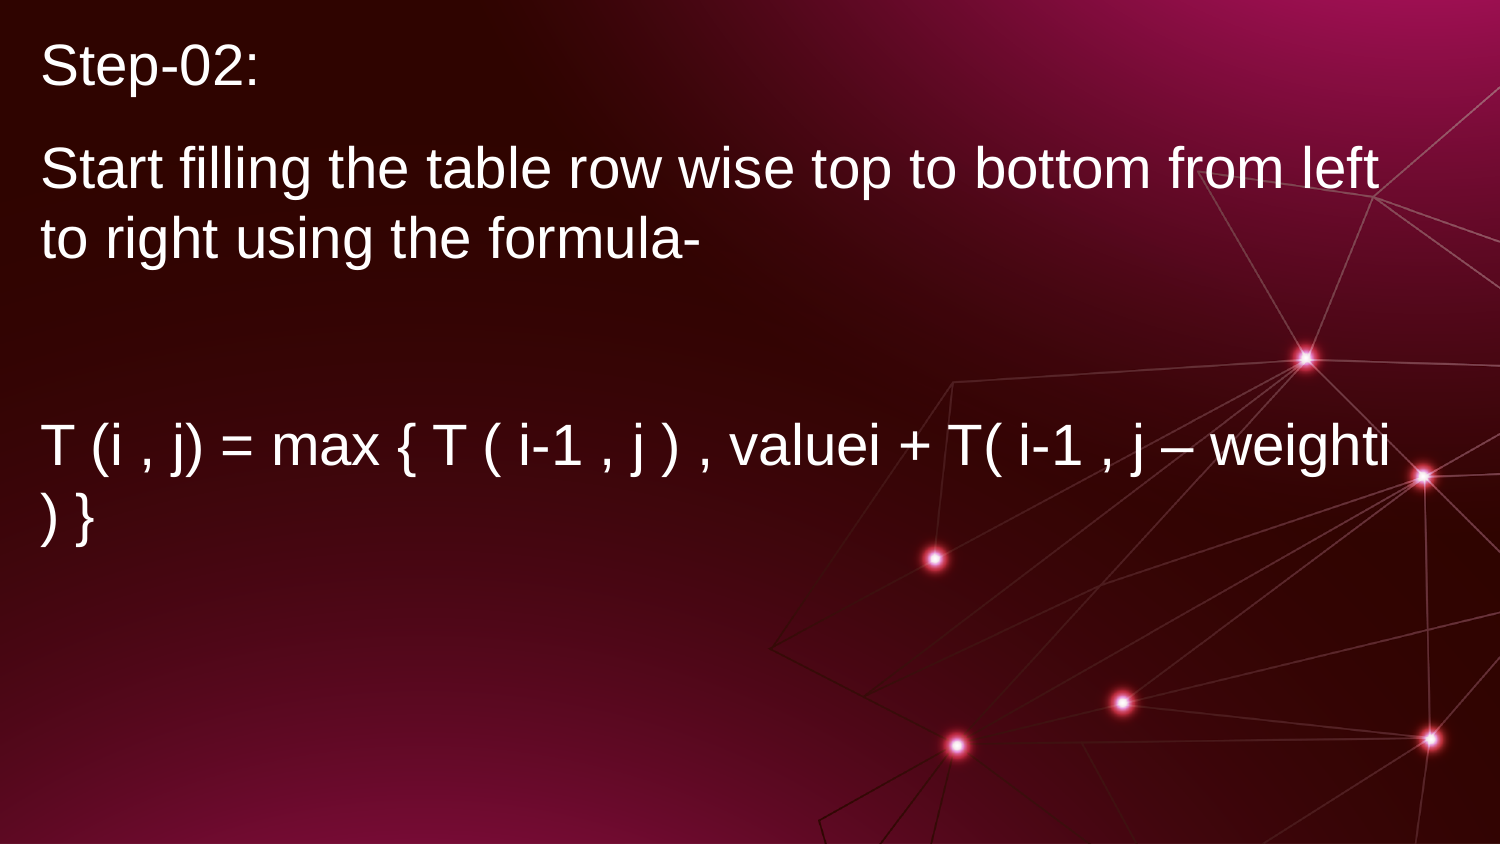

Step-02:
Start filling the table row wise top to bottom from left to right using the formula-

T (i , j) = max { T ( i-1 , j ) , valuei + T( i-1 , j – weighti ) }